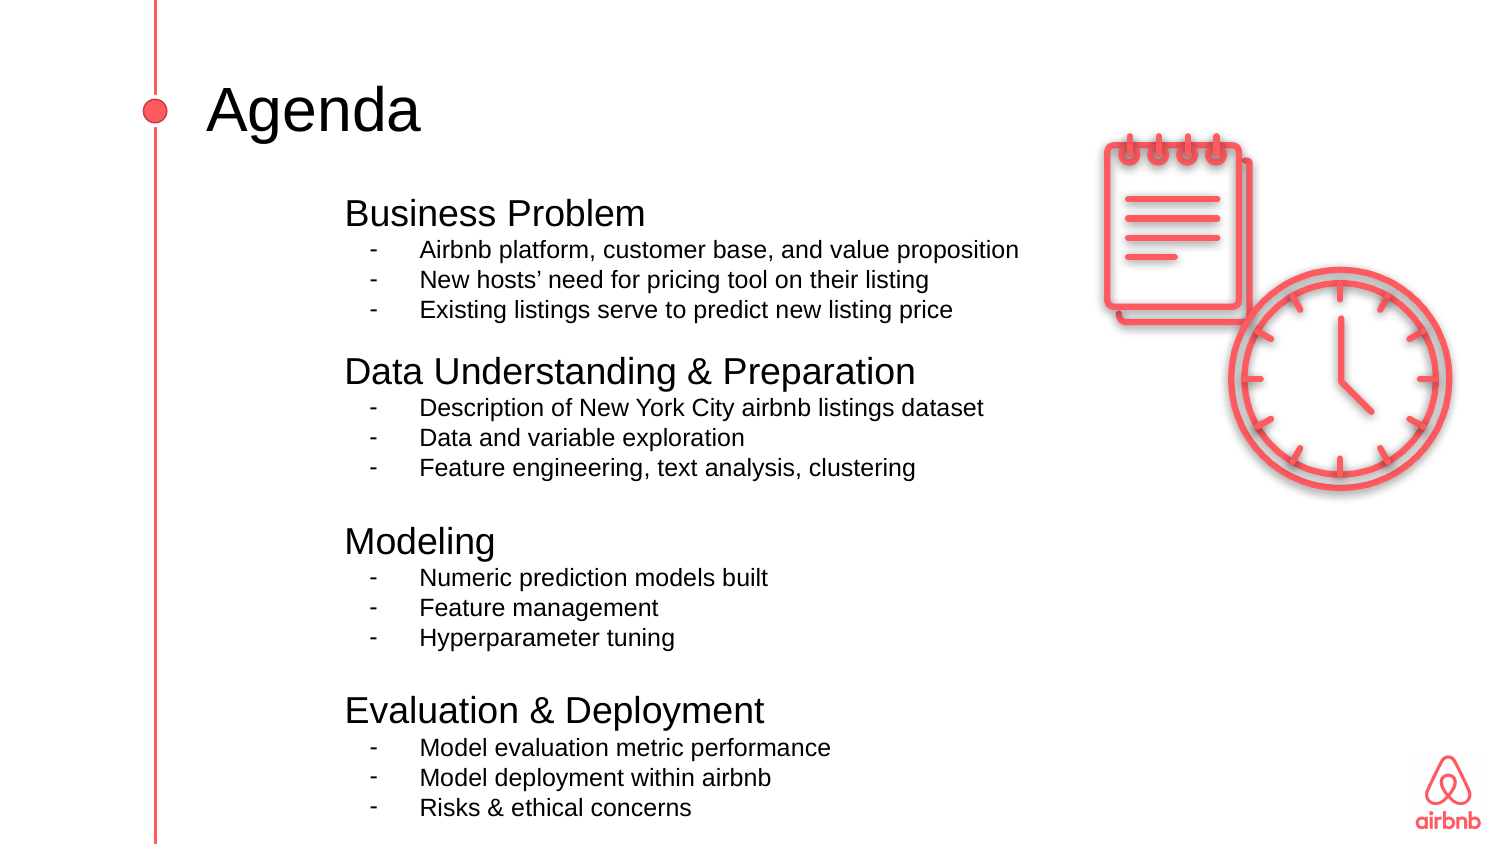

# Agenda

Business Problem
Airbnb platform, customer base, and value proposition
New hosts’ need for pricing tool on their listing
Existing listings serve to predict new listing price
Data Understanding & Preparation
Description of New York City airbnb listings dataset
Data and variable exploration
Feature engineering, text analysis, clustering
Modeling
Numeric prediction models built
Feature management
Hyperparameter tuning
Evaluation & Deployment
Model evaluation metric performance
Model deployment within airbnb
Risks & ethical concerns